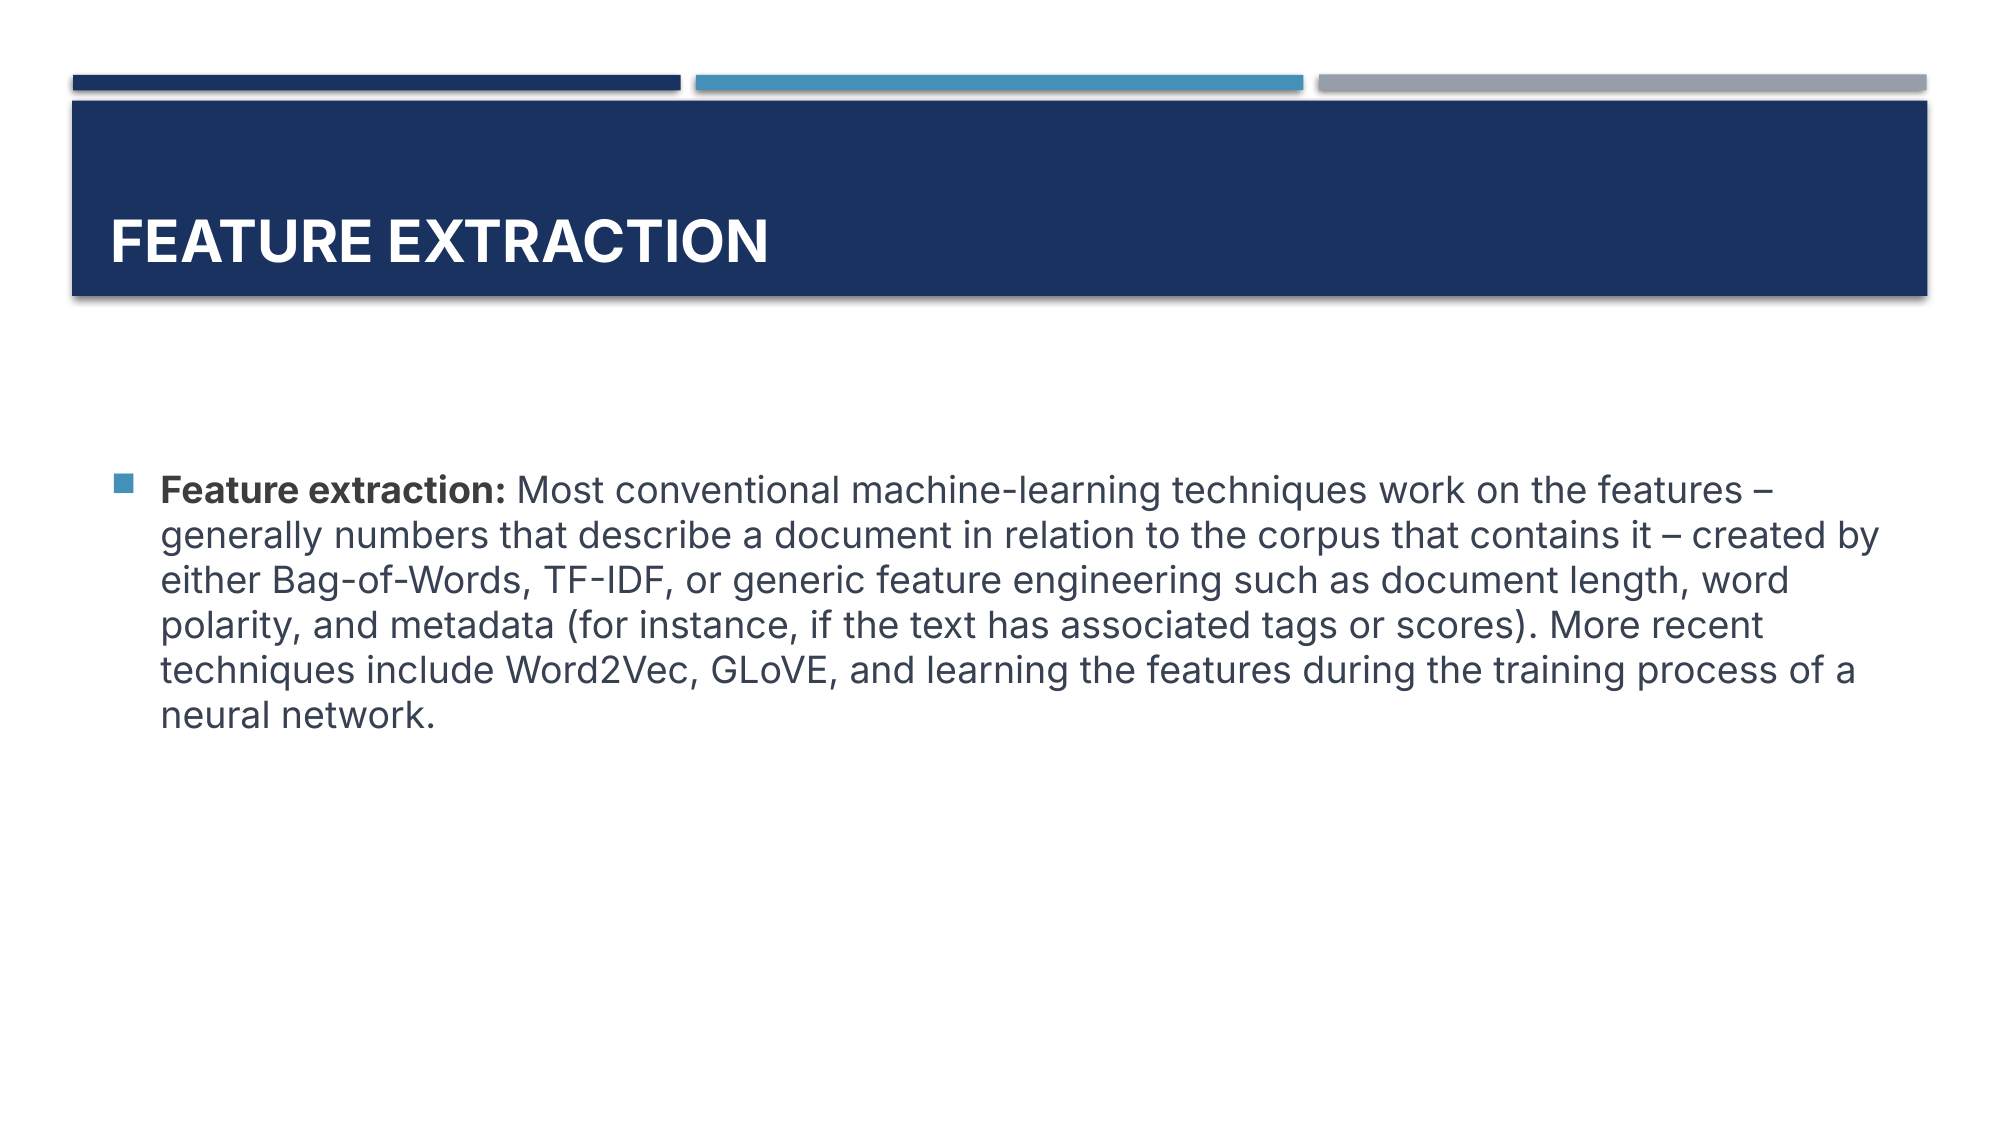

# Feature extraction
Feature extraction: Most conventional machine-learning techniques work on the features – generally numbers that describe a document in relation to the corpus that contains it – created by either Bag-of-Words, TF-IDF, or generic feature engineering such as document length, word polarity, and metadata (for instance, if the text has associated tags or scores). More recent techniques include Word2Vec, GLoVE, and learning the features during the training process of a neural network.